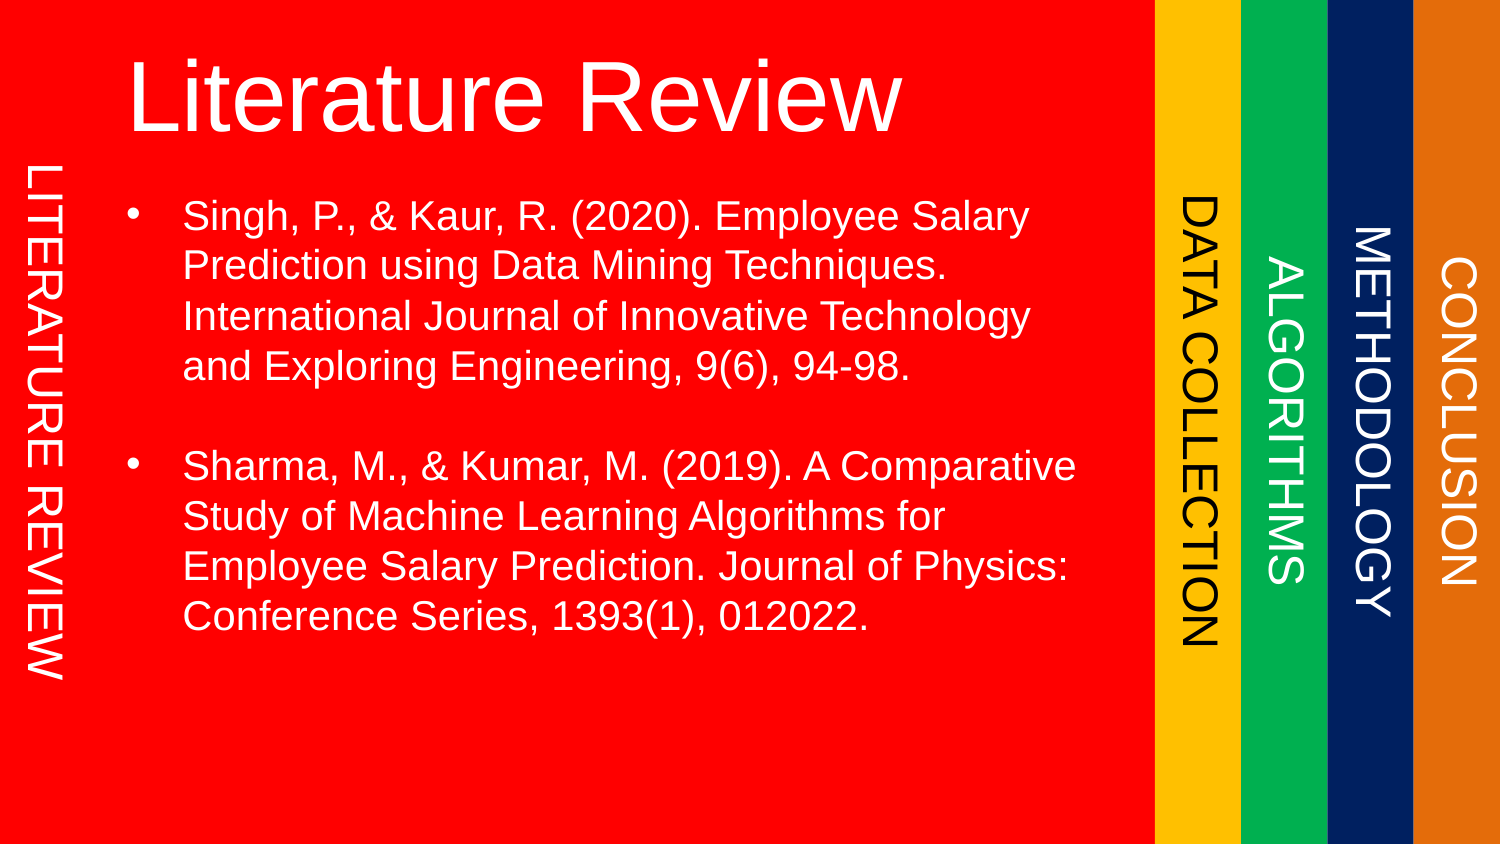

LITERATURE REVIEW
CONCLUSION
METHODOLOGY
ALGORITHMS
DATA COLLECTION

Literature Review
Singh, P., & Kaur, R. (2020). Employee Salary Prediction using Data Mining Techniques. International Journal of Innovative Technology and Exploring Engineering, 9(6), 94-98.

Sharma, M., & Kumar, M. (2019). A Comparative Study of Machine Learning Algorithms for Employee Salary Prediction. Journal of Physics: Conference Series, 1393(1), 012022.